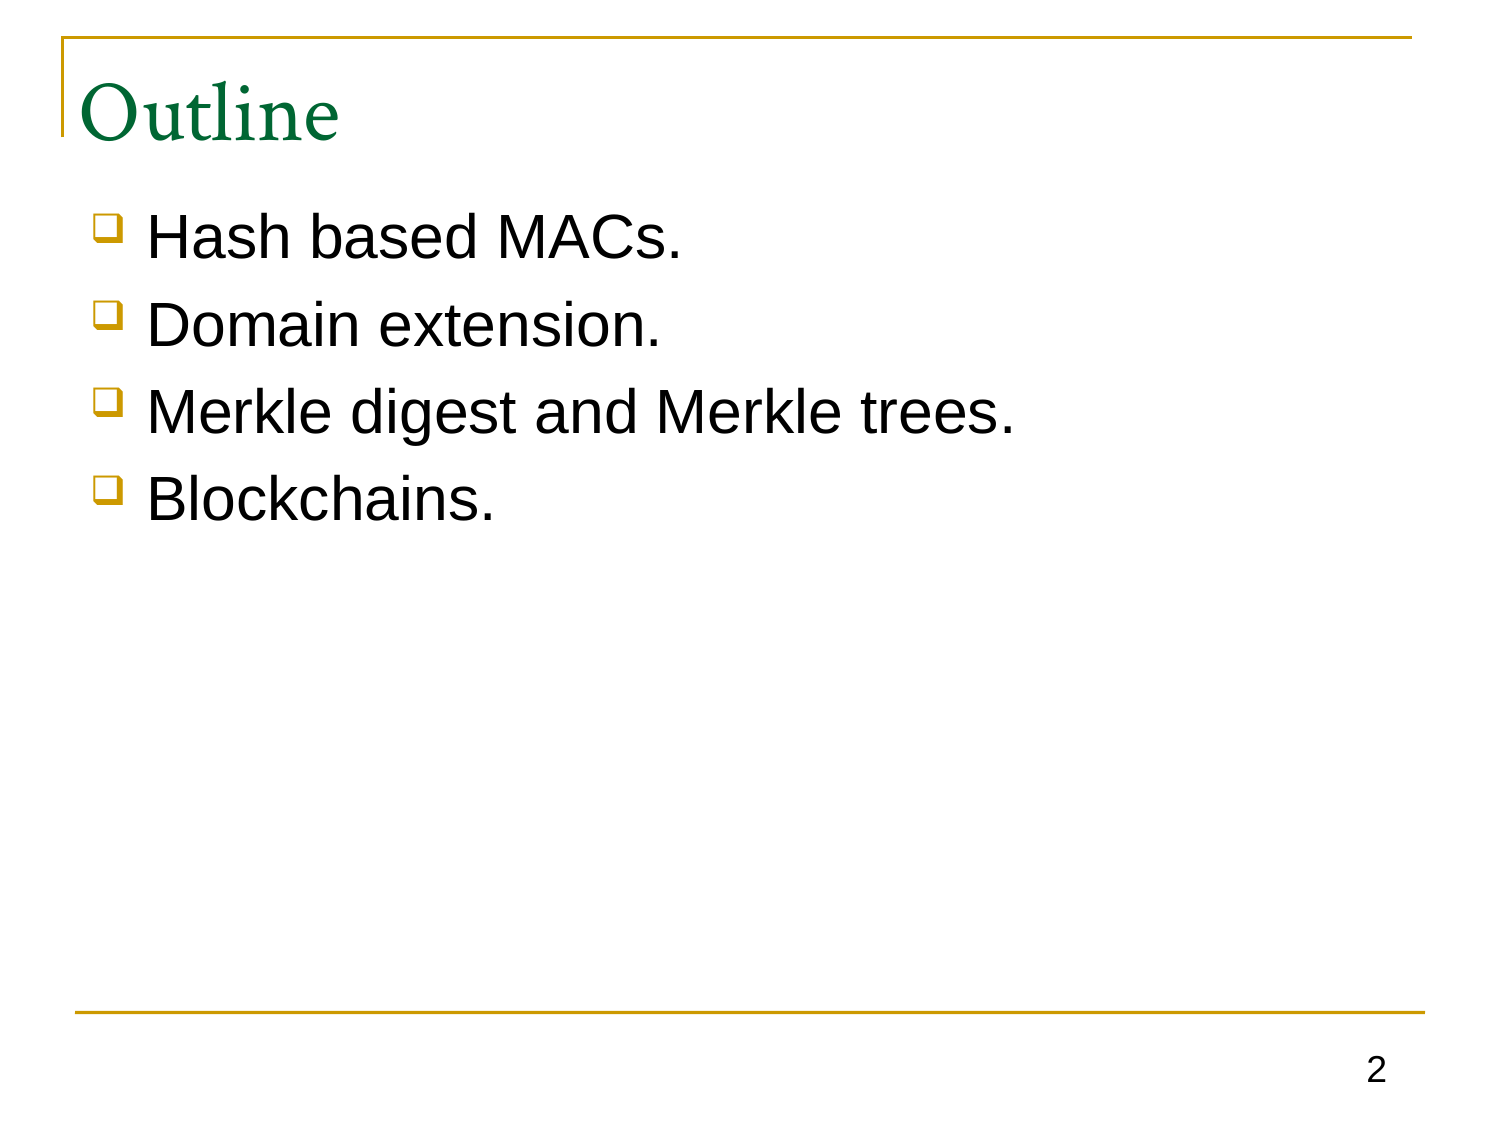

# Outline
Hash based MACs.
Domain extension.
Merkle digest and Merkle trees.
Blockchains.

2